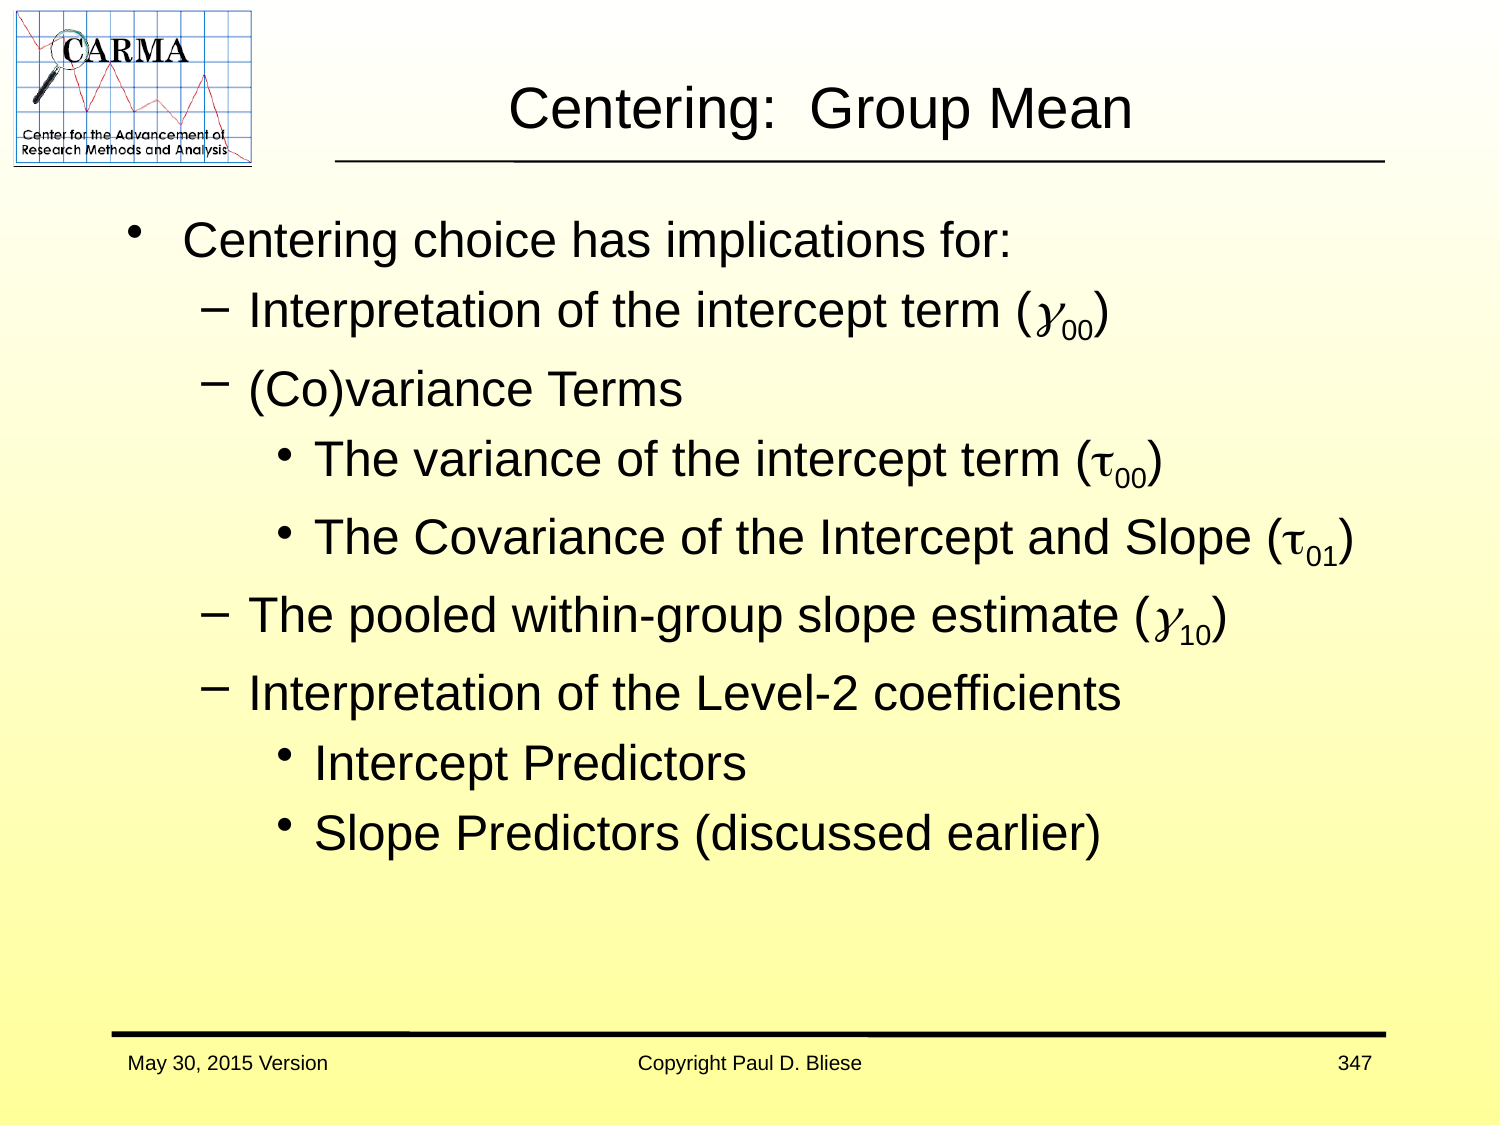

# Centering:  Group Mean
Centering choice has implications for:
Interpretation of the intercept term (γ00)
(Co)variance Terms
The variance of the intercept term (τ00)
The Covariance of the Intercept and Slope (τ01)
The pooled within-group slope estimate (γ10)
Interpretation of the Level-2 coefficients
Intercept Predictors
Slope Predictors (discussed earlier)
May 30, 2015 Version
Copyright Paul D. Bliese
347